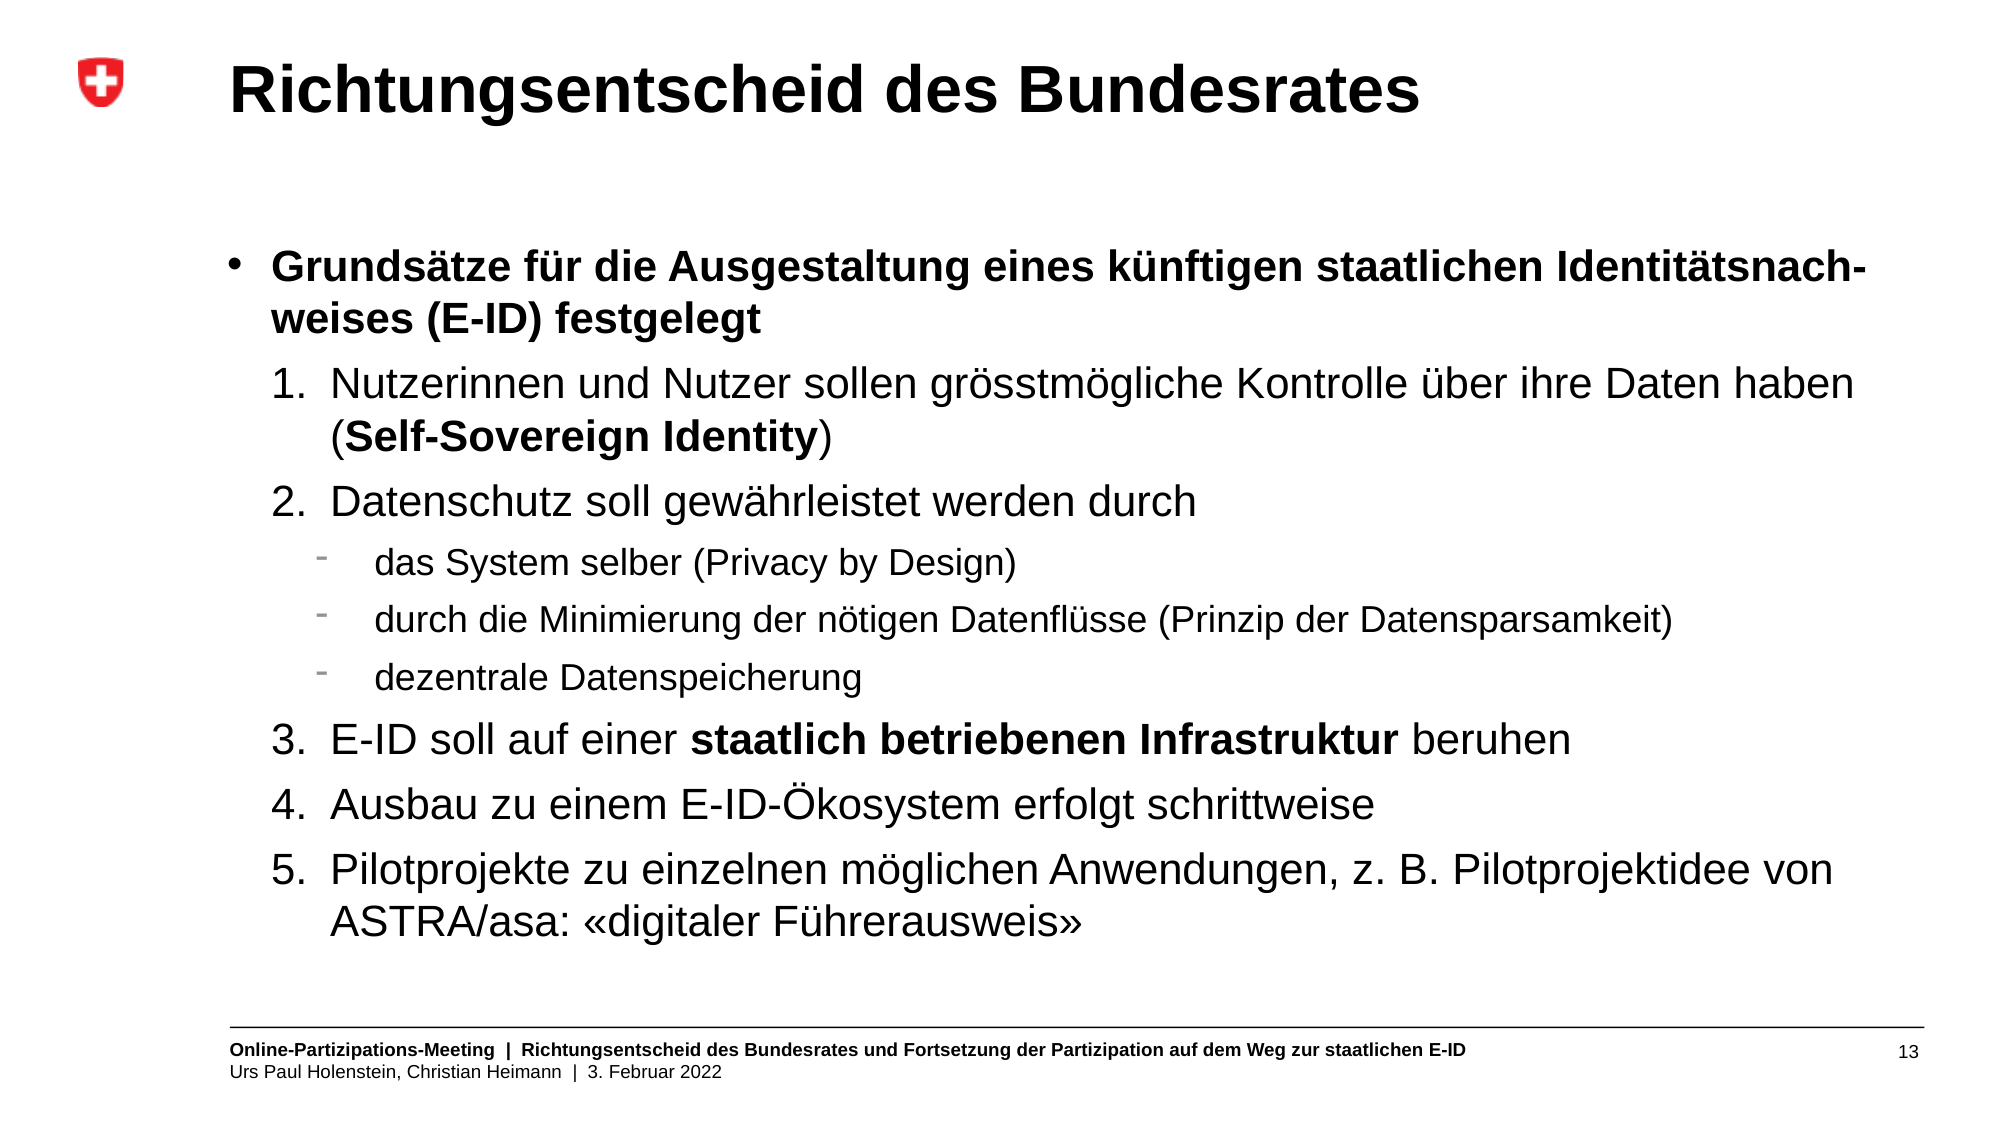

# Richtungsentscheid des Bundesrates
Grundsätze für die Ausgestaltung eines künftigen staatlichen Identitätsnach-weises (E‑ID) festgelegt
Nutzerinnen und Nutzer sollen grösstmögliche Kontrolle über ihre Daten haben (Self-Sovereign Identity)
Datenschutz soll gewährleistet werden durch
das System selber (Privacy by Design)
durch die Minimierung der nötigen Datenflüsse (Prinzip der Datensparsamkeit)
dezentrale Datenspeicherung
E-ID soll auf einer staatlich betriebenen Infrastruktur beruhen
Ausbau zu einem E-ID-Ökosystem erfolgt schrittweise
Pilotprojekte zu einzelnen möglichen Anwendungen, z. B. Pilotprojektidee von ASTRA/asa: «digitaler Führerausweis»
13